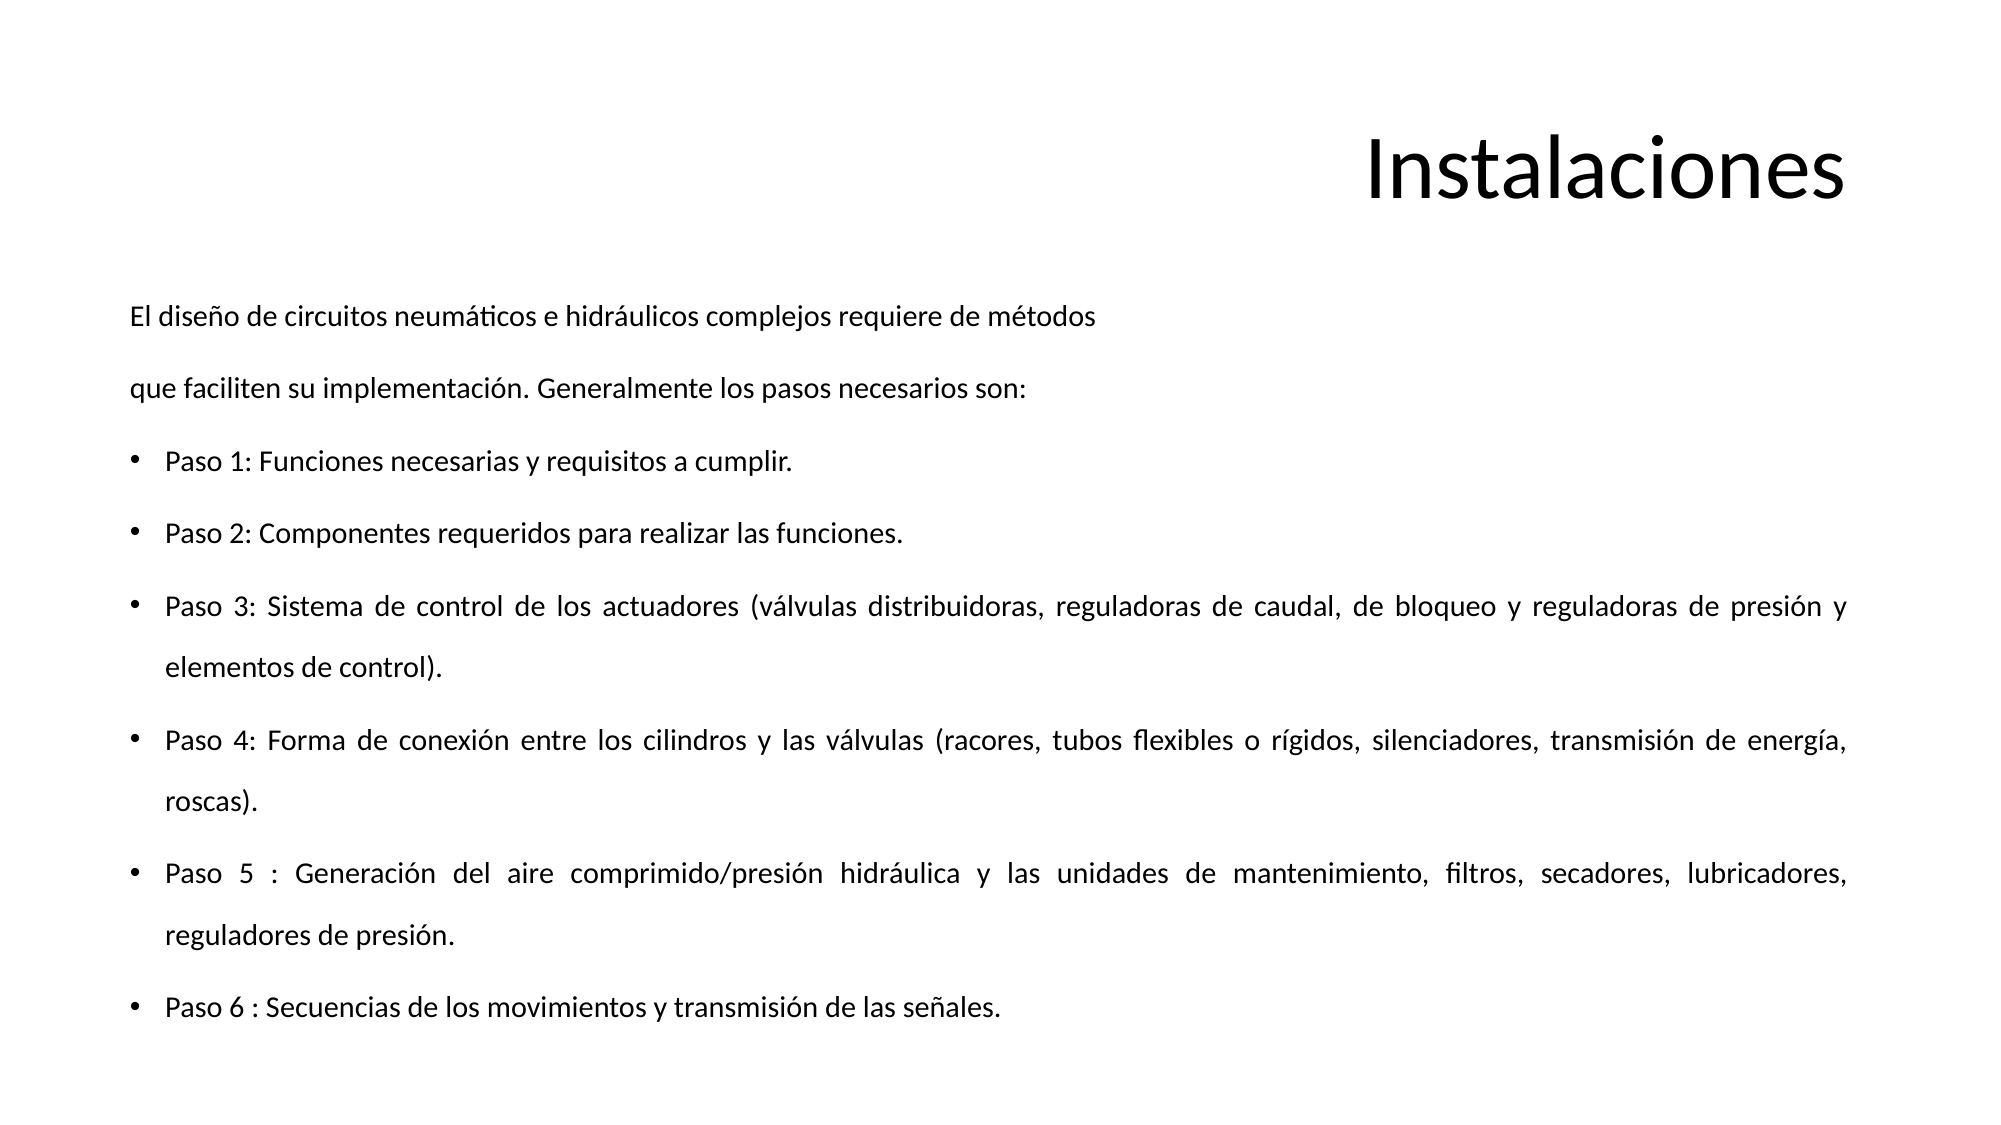

# Instalaciones
El diseño de circuitos neumáticos e hidráulicos complejos requiere de métodos
que faciliten su implementación. Generalmente los pasos necesarios son:
Paso 1: Funciones necesarias y requisitos a cumplir.
Paso 2: Componentes requeridos para realizar las funciones.
Paso 3: Sistema de control de los actuadores (válvulas distribuidoras, reguladoras de caudal, de bloqueo y reguladoras de presión y elementos de control).
Paso 4: Forma de conexión entre los cilindros y las válvulas (racores, tubos flexibles o rígidos, silenciadores, transmisión de energía, roscas).
Paso 5 : Generación del aire comprimido/presión hidráulica y las unidades de mantenimiento, filtros, secadores, lubricadores, reguladores de presión.
Paso 6 : Secuencias de los movimientos y transmisión de las señales.